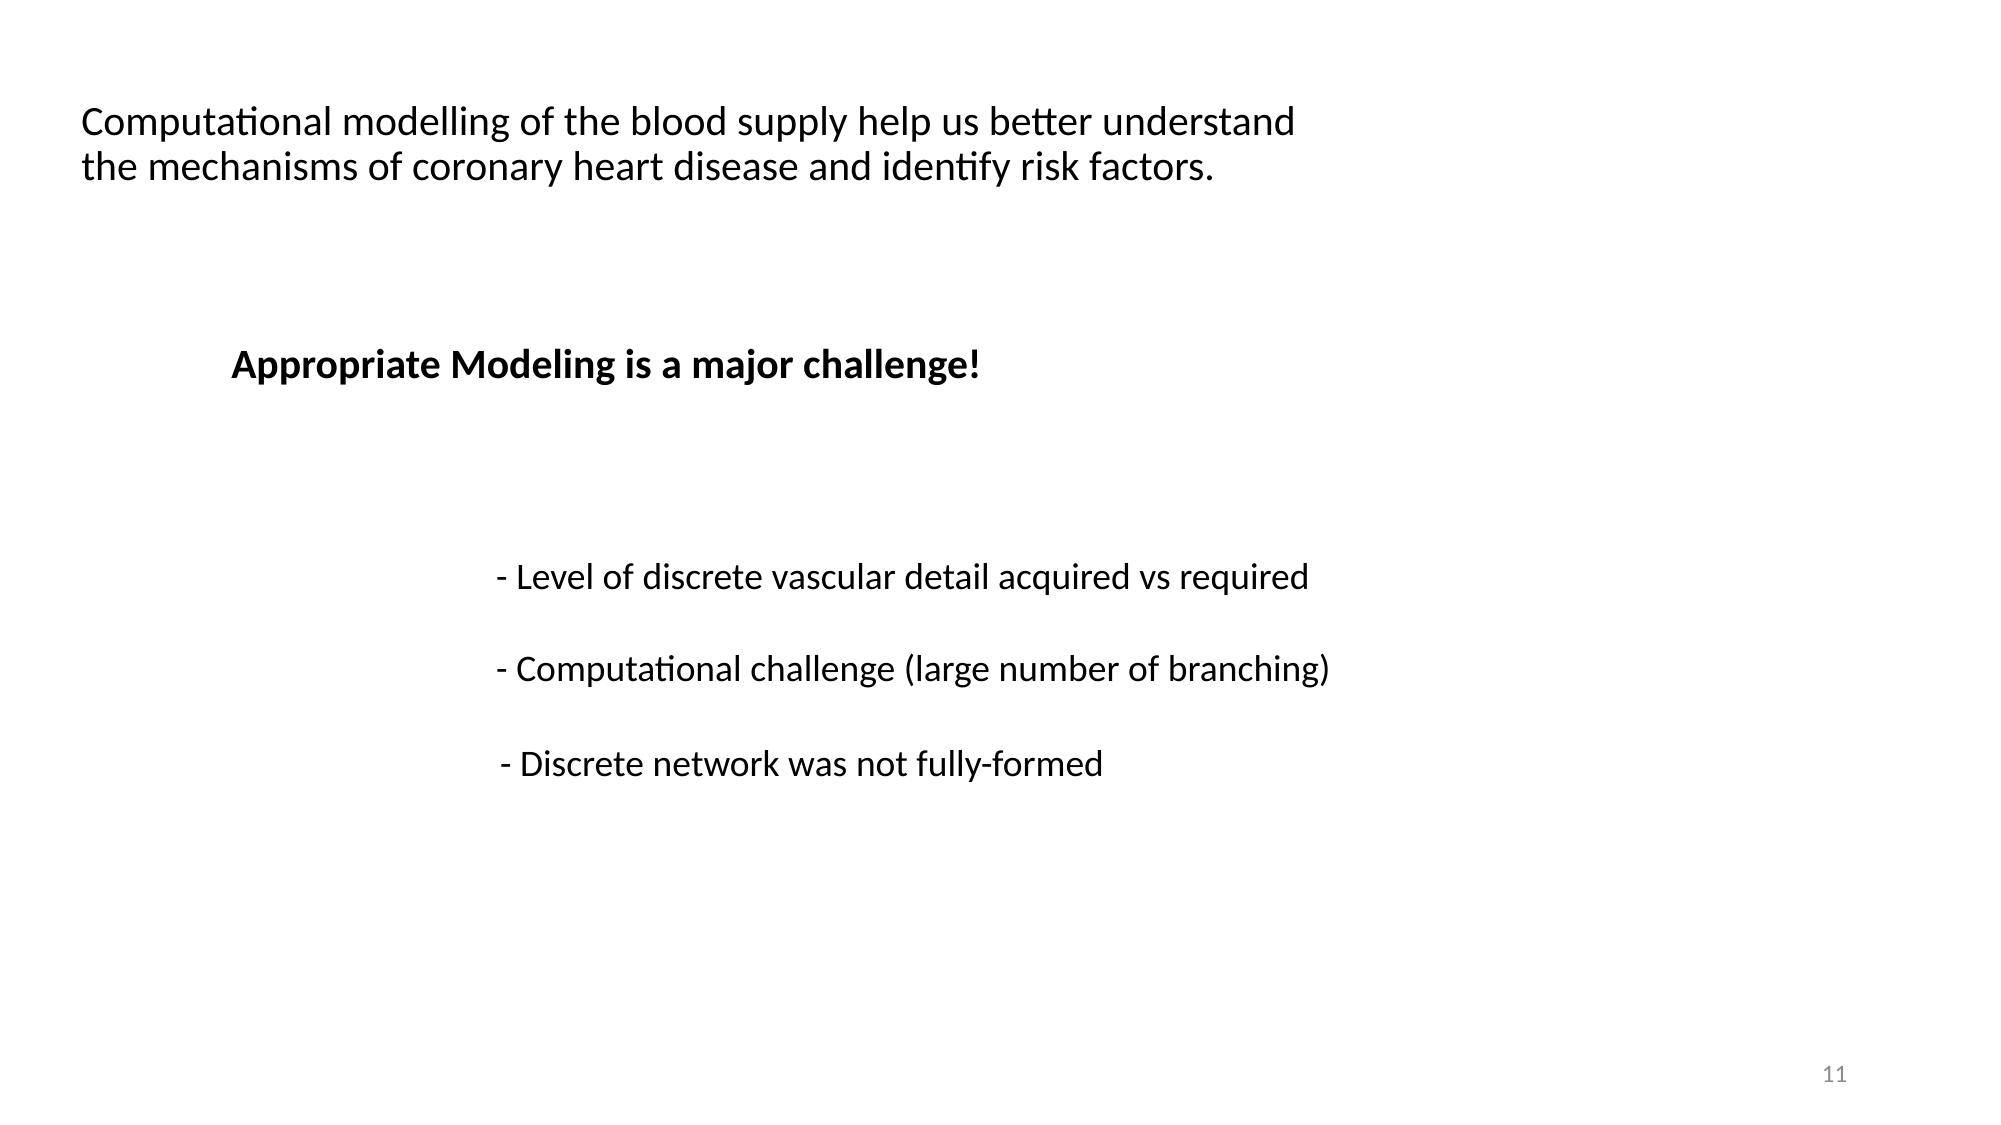

Computational modelling of the blood supply help us better understand
the mechanisms of coronary heart disease and identify risk factors.

	Appropriate Modeling is a major challenge!
- Level of discrete vascular detail acquired vs required

- Computational challenge (large number of branching)

- Discrete network was not fully-formed
11